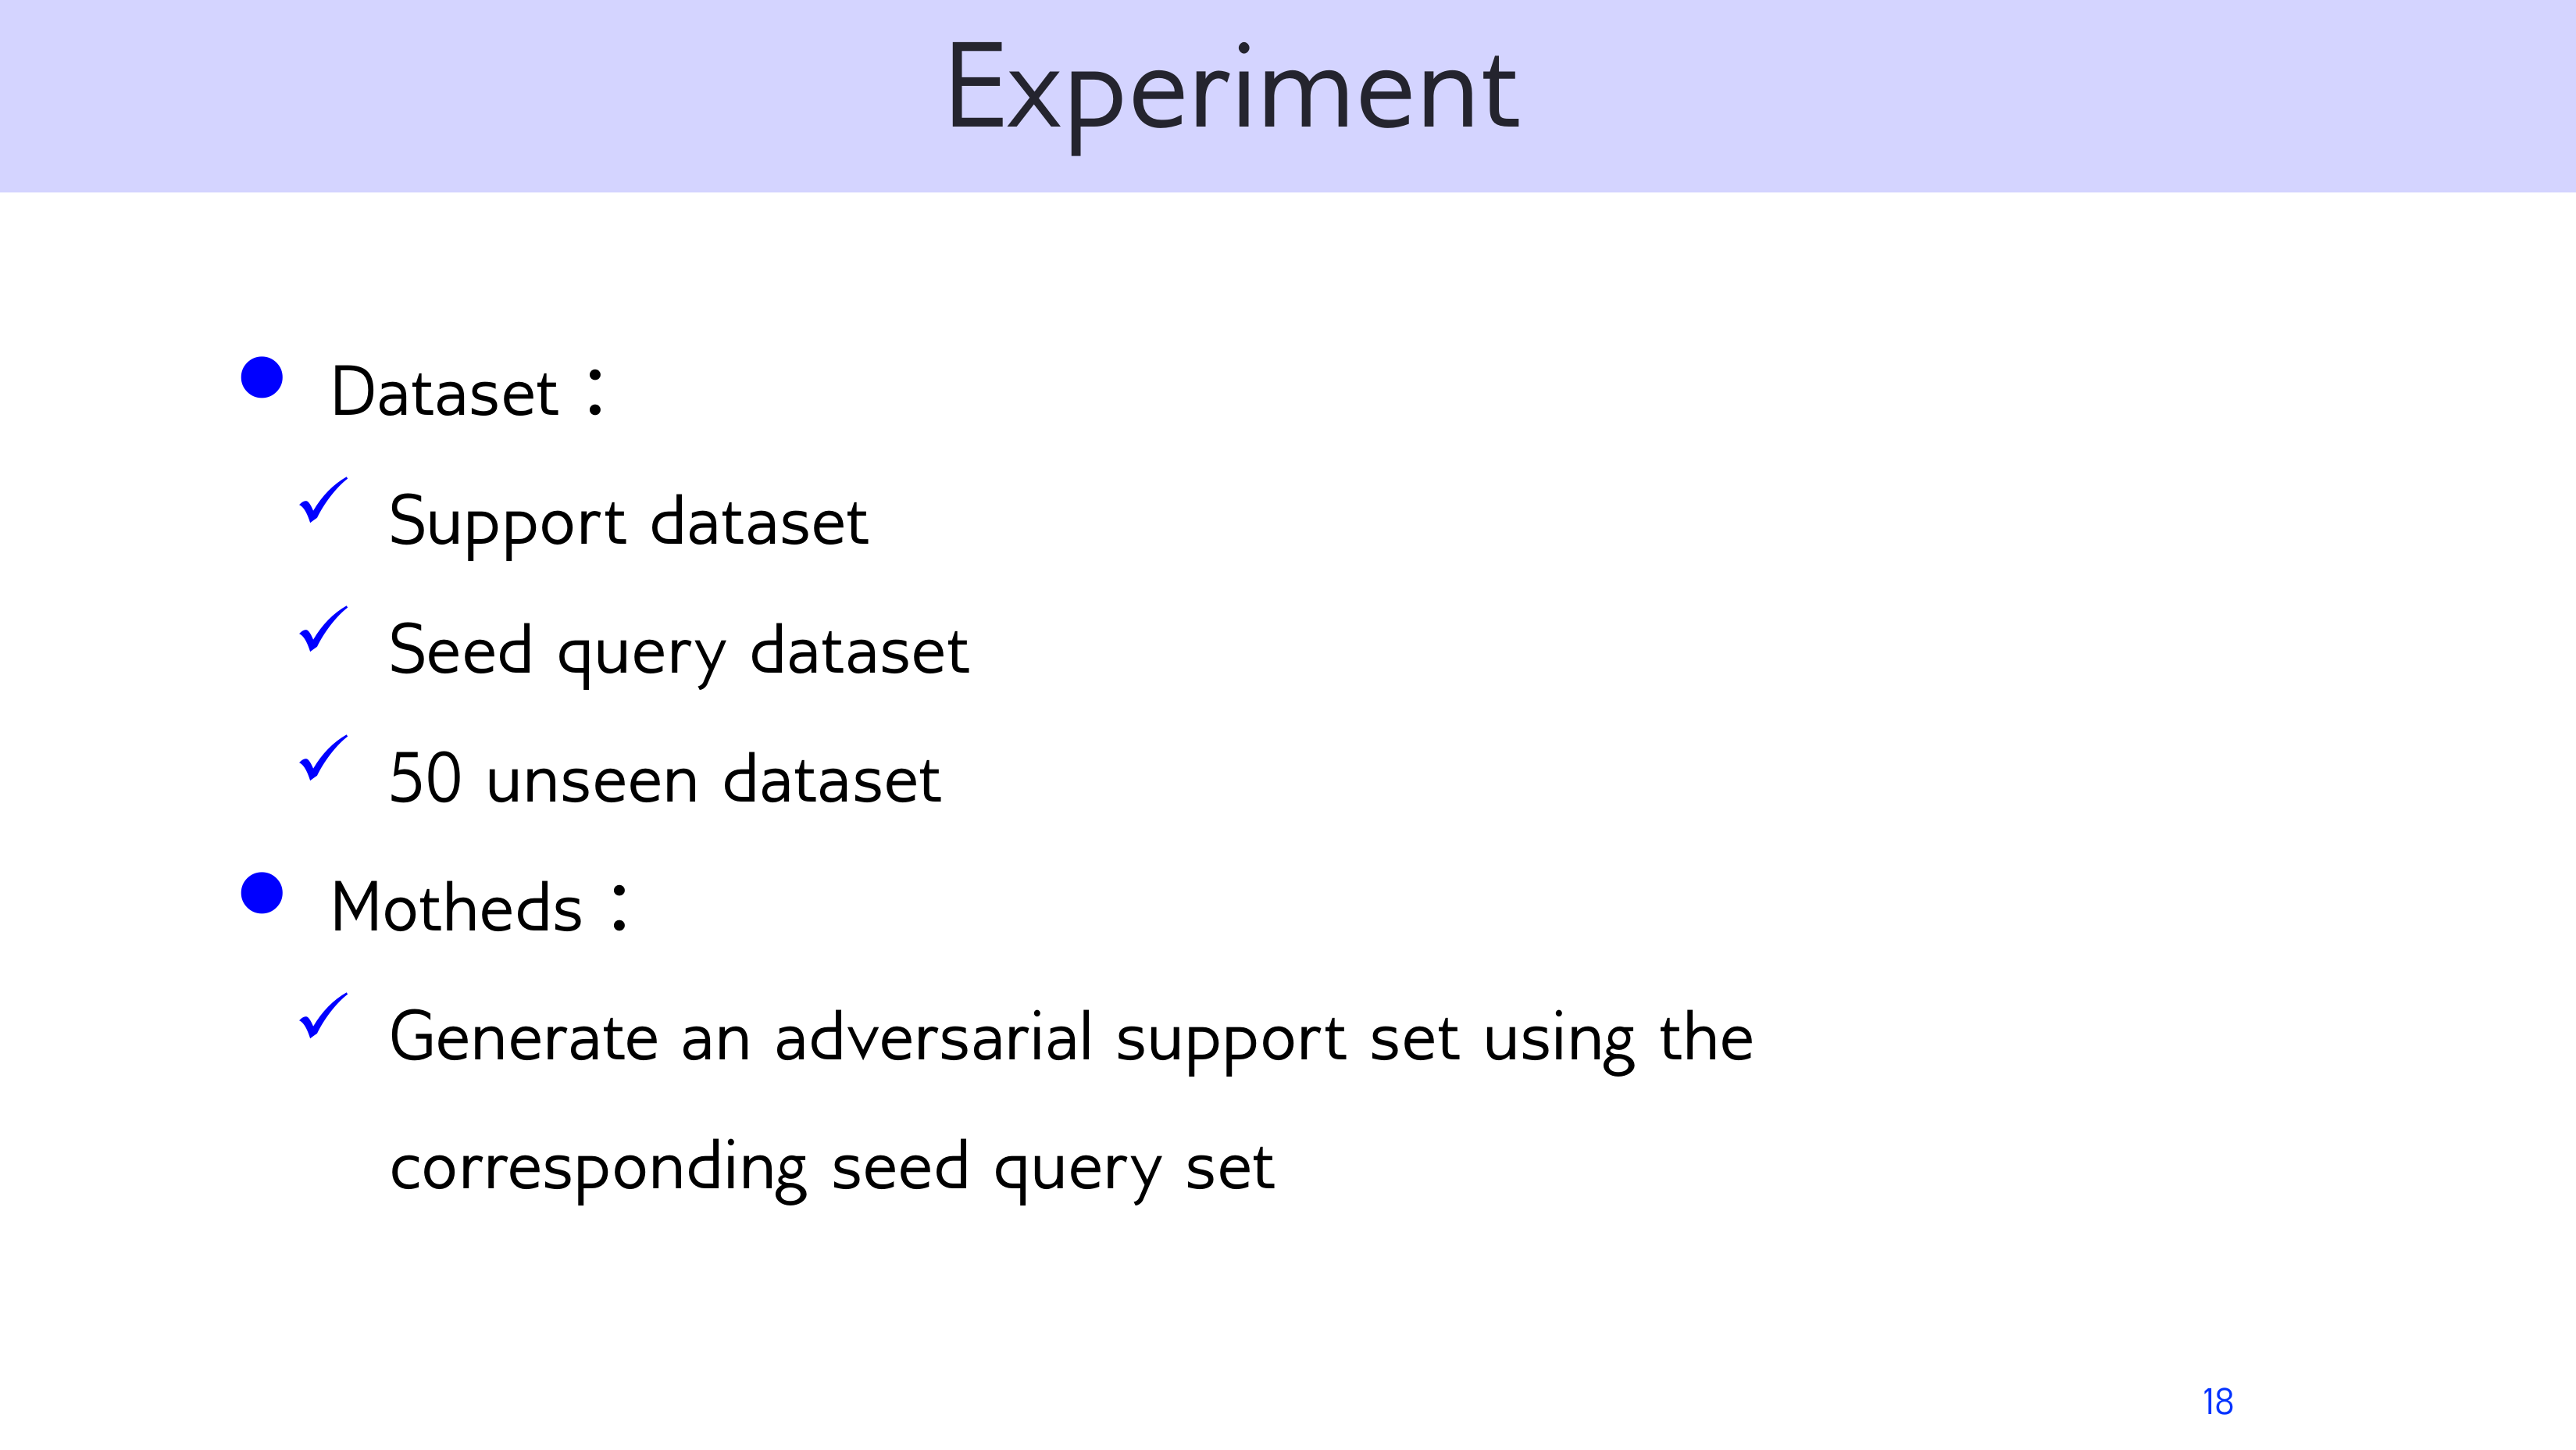

# Experiment
Dataset：
Support dataset
Seed query dataset
50 unseen dataset
Motheds：
Generate an adversarial support set using the corresponding seed query set
18